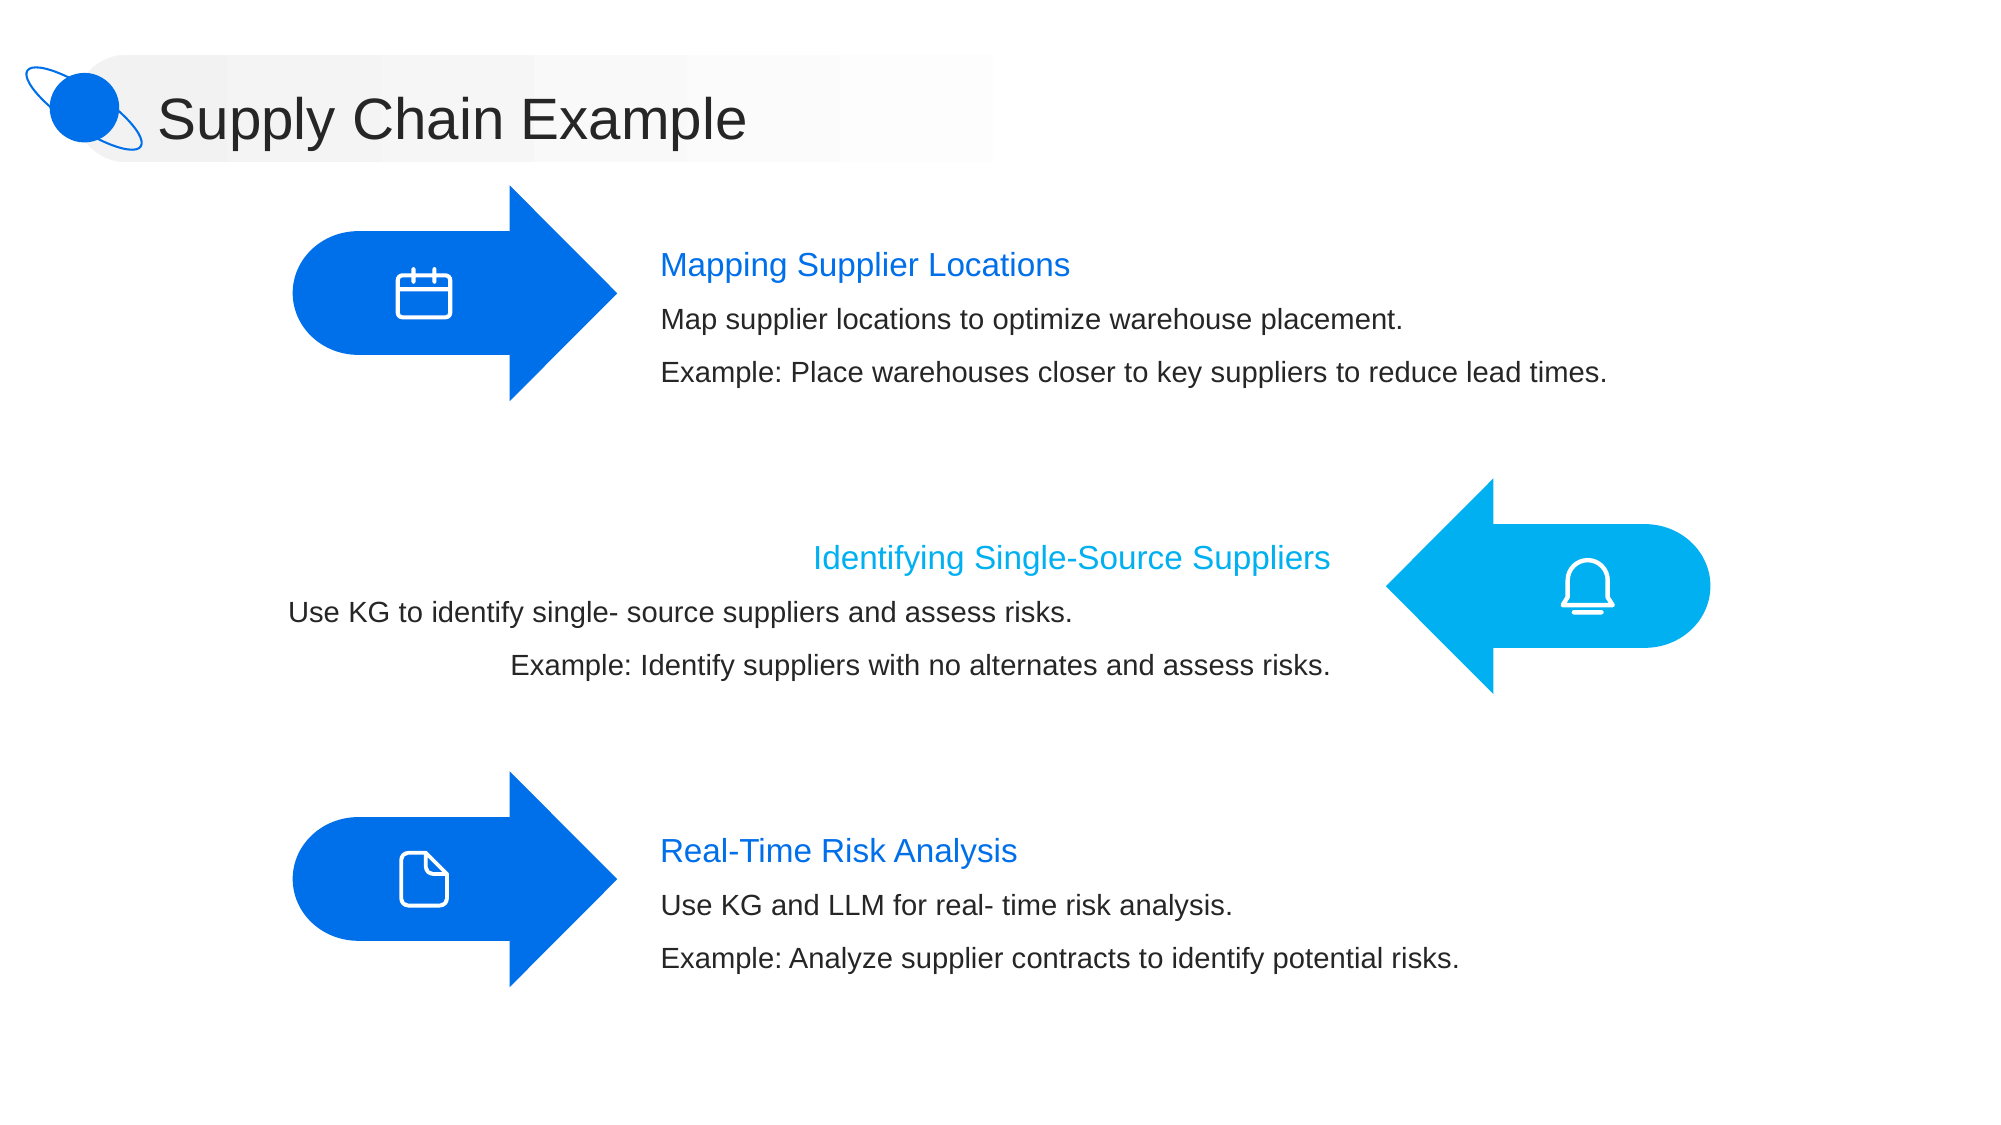

Supply Chain Example

Mapping Supplier Locations

Map supplier locations to optimize warehouse placement.
Example: Place warehouses closer to key suppliers to reduce lead times.

Identifying Single-Source Suppliers

Use KG to identify single- source suppliers and assess risks.
Example: Identify suppliers with no alternates and assess risks.

Real-Time Risk Analysis

Use KG and LLM for real- time risk analysis.
Example: Analyze supplier contracts to identify potential risks.